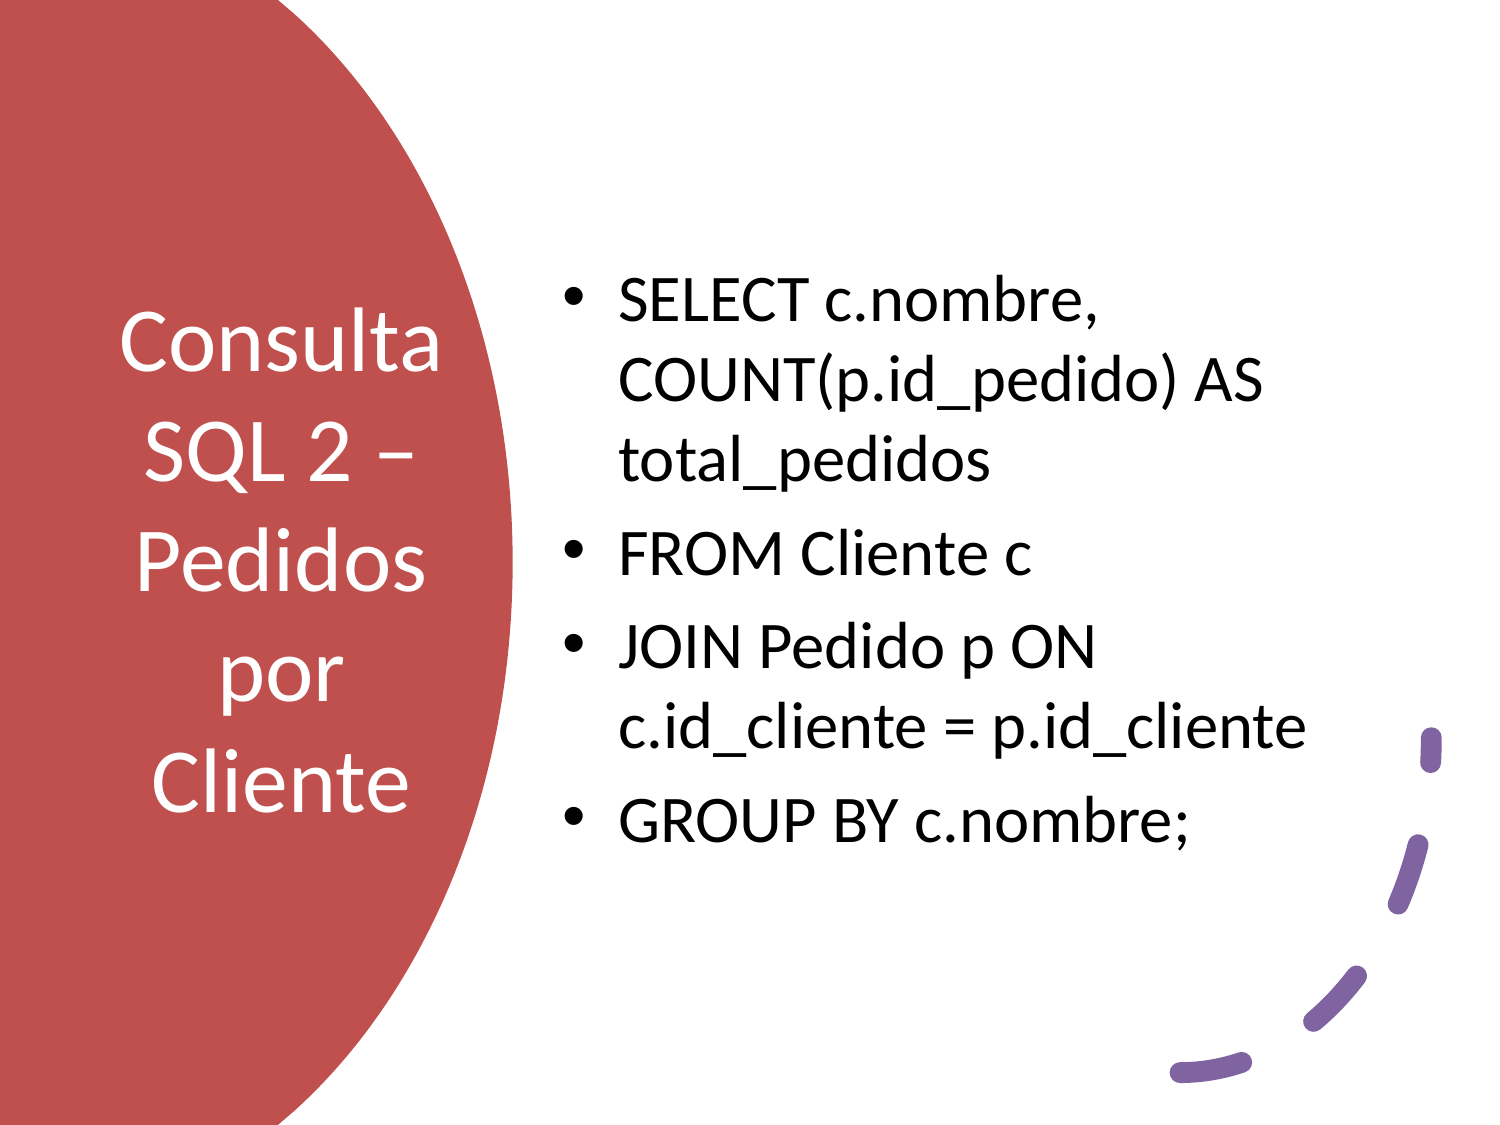

SELECT c.nombre, COUNT(p.id_pedido) AS total_pedidos
FROM Cliente c
JOIN Pedido p ON c.id_cliente = p.id_cliente
GROUP BY c.nombre;
# Consulta SQL 2 – Pedidos por Cliente